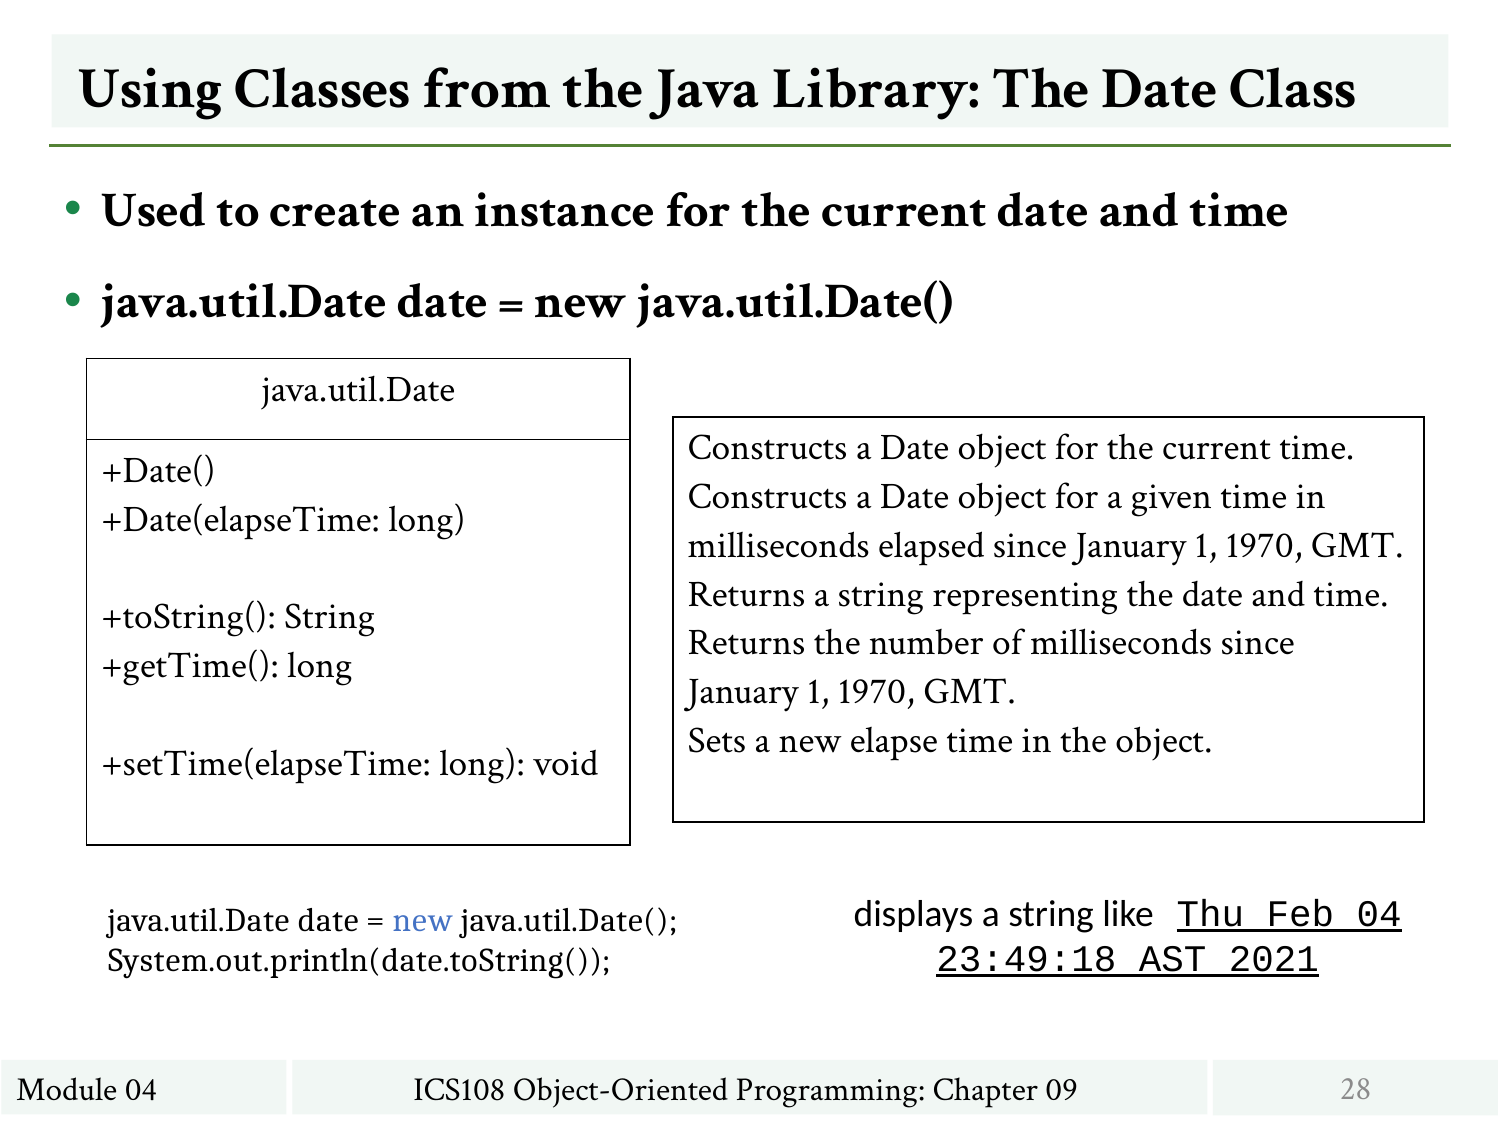

# Using Classes from the Java Library: The Date Class
Used to create an instance for the current date and time
java.util.Date date = new java.util.Date()
| java.util.Date |
| --- |
| +Date() +Date(elapseTime: long) +toString(): String +getTime(): long +setTime(elapseTime: long): void |
| Constructs a Date object for the current time. Constructs a Date object for a given time in milliseconds elapsed since January 1, 1970, GMT. Returns a string representing the date and time. Returns the number of milliseconds since January 1, 1970, GMT. Sets a new elapse time in the object. |
| --- |
displays a string like Thu Feb 04 23:49:18 AST 2021
java.util.Date date = new java.util.Date();
System.out.println(date.toString());
28